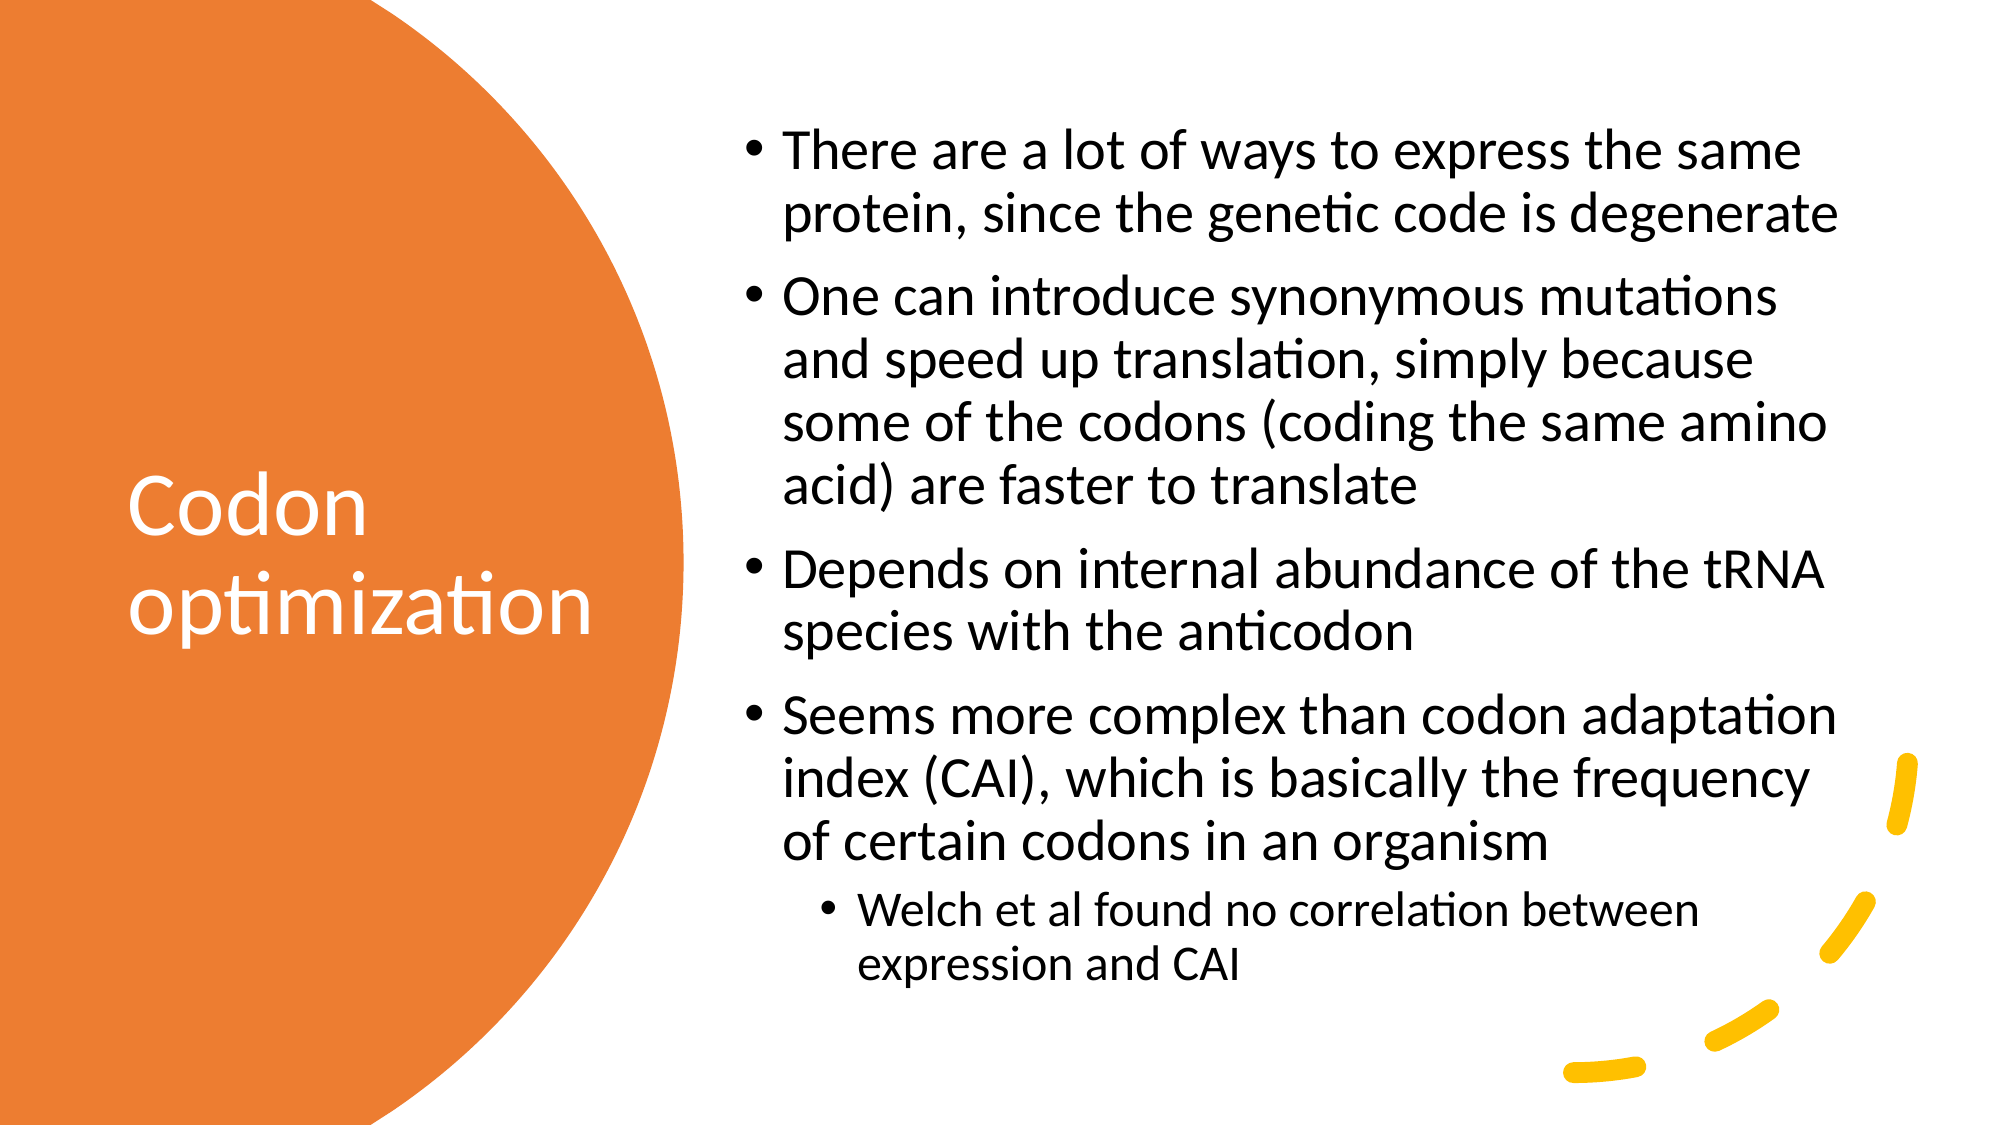

There are a lot of ways to express the same protein, since the genetic code is degenerate
One can introduce synonymous mutations and speed up translation, simply because some of the codons (coding the same amino acid) are faster to translate
Depends on internal abundance of the tRNA species with the anticodon
Seems more complex than codon adaptation index (CAI), which is basically the frequency of certain codons in an organism
Welch et al found no correlation between expression and CAI
# Codon optimization